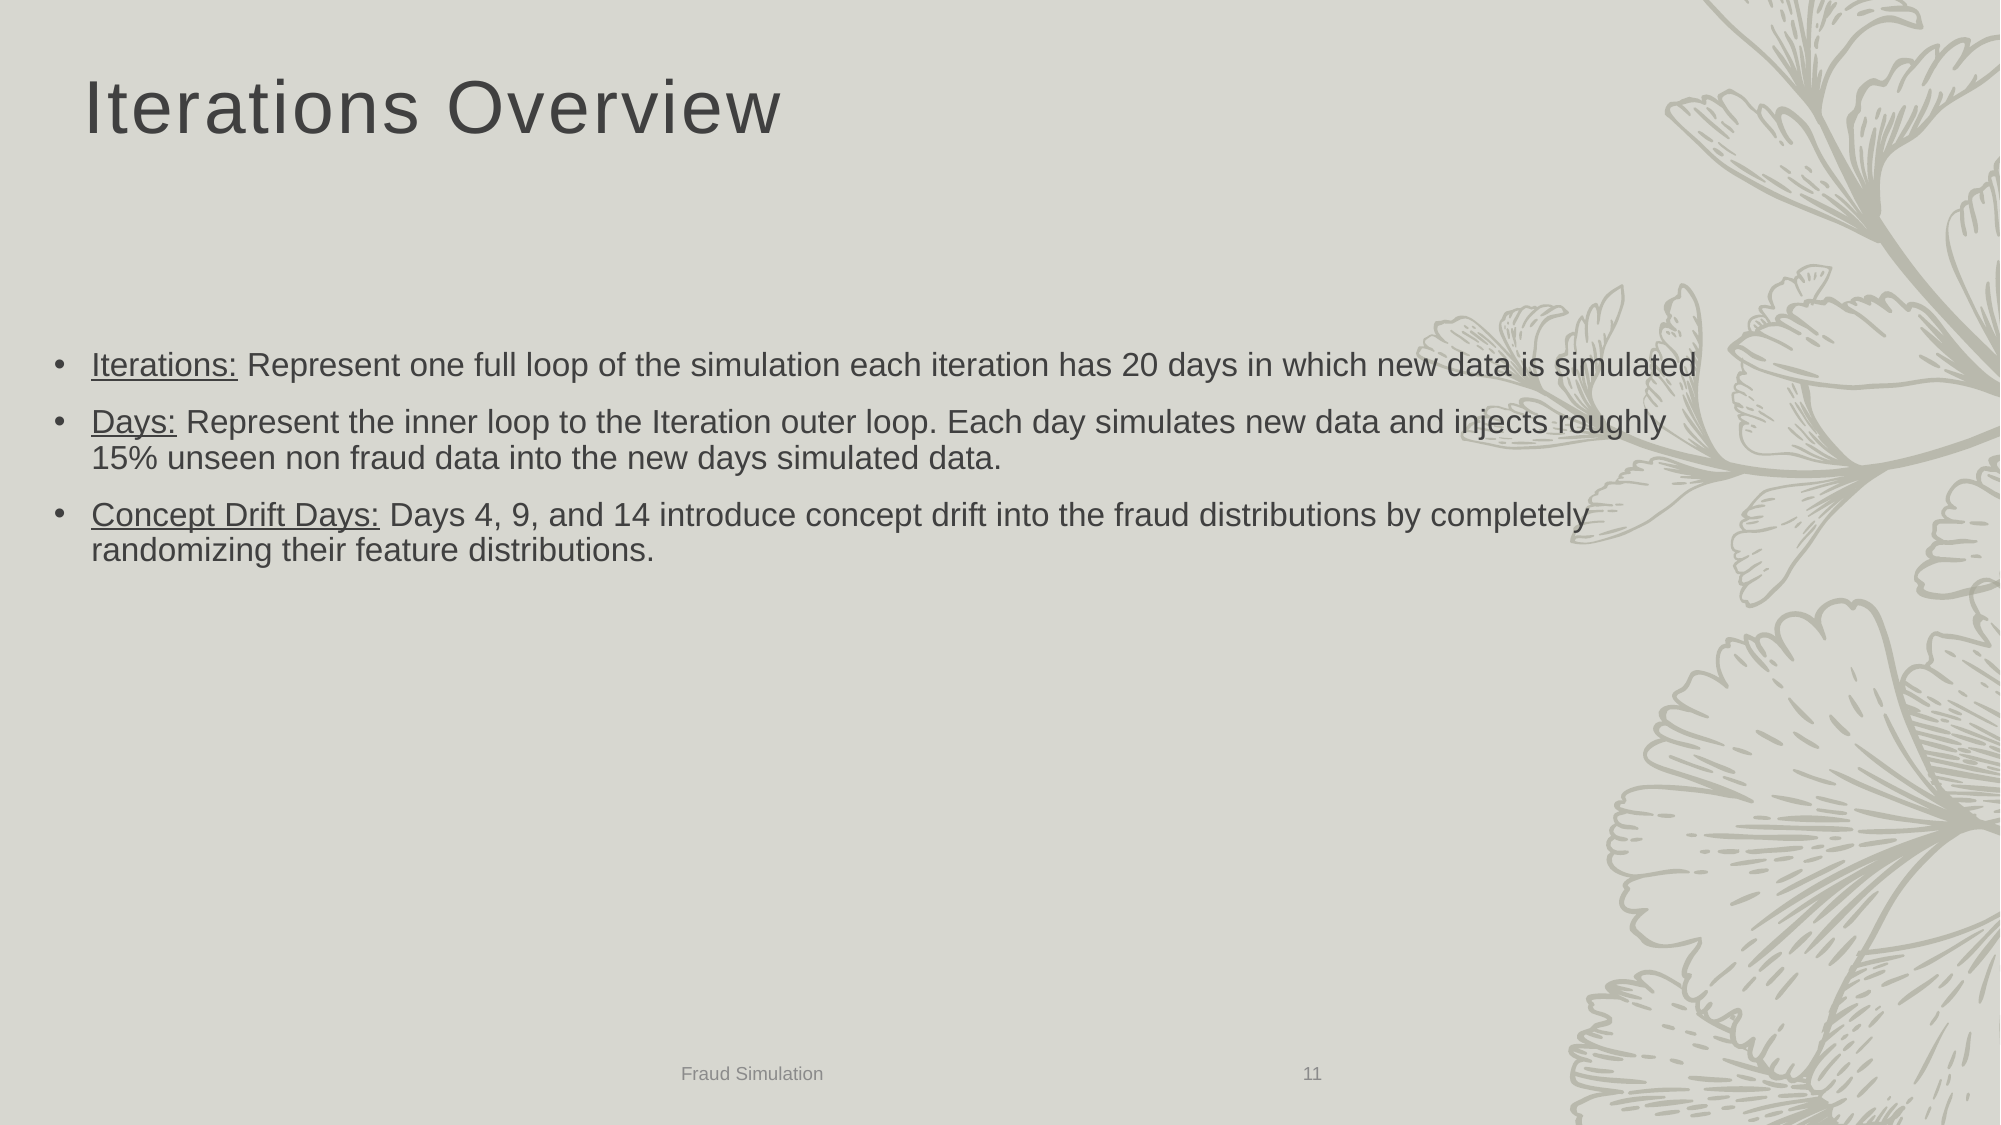

# Iterations Overview
Iterations: Represent one full loop of the simulation each iteration has 20 days in which new data is simulated
Days: Represent the inner loop to the Iteration outer loop. Each day simulates new data and injects roughly 15% unseen non fraud data into the new days simulated data.
Concept Drift Days: Days 4, 9, and 14 introduce concept drift into the fraud distributions by completely randomizing their feature distributions.
Fraud Simulation
11